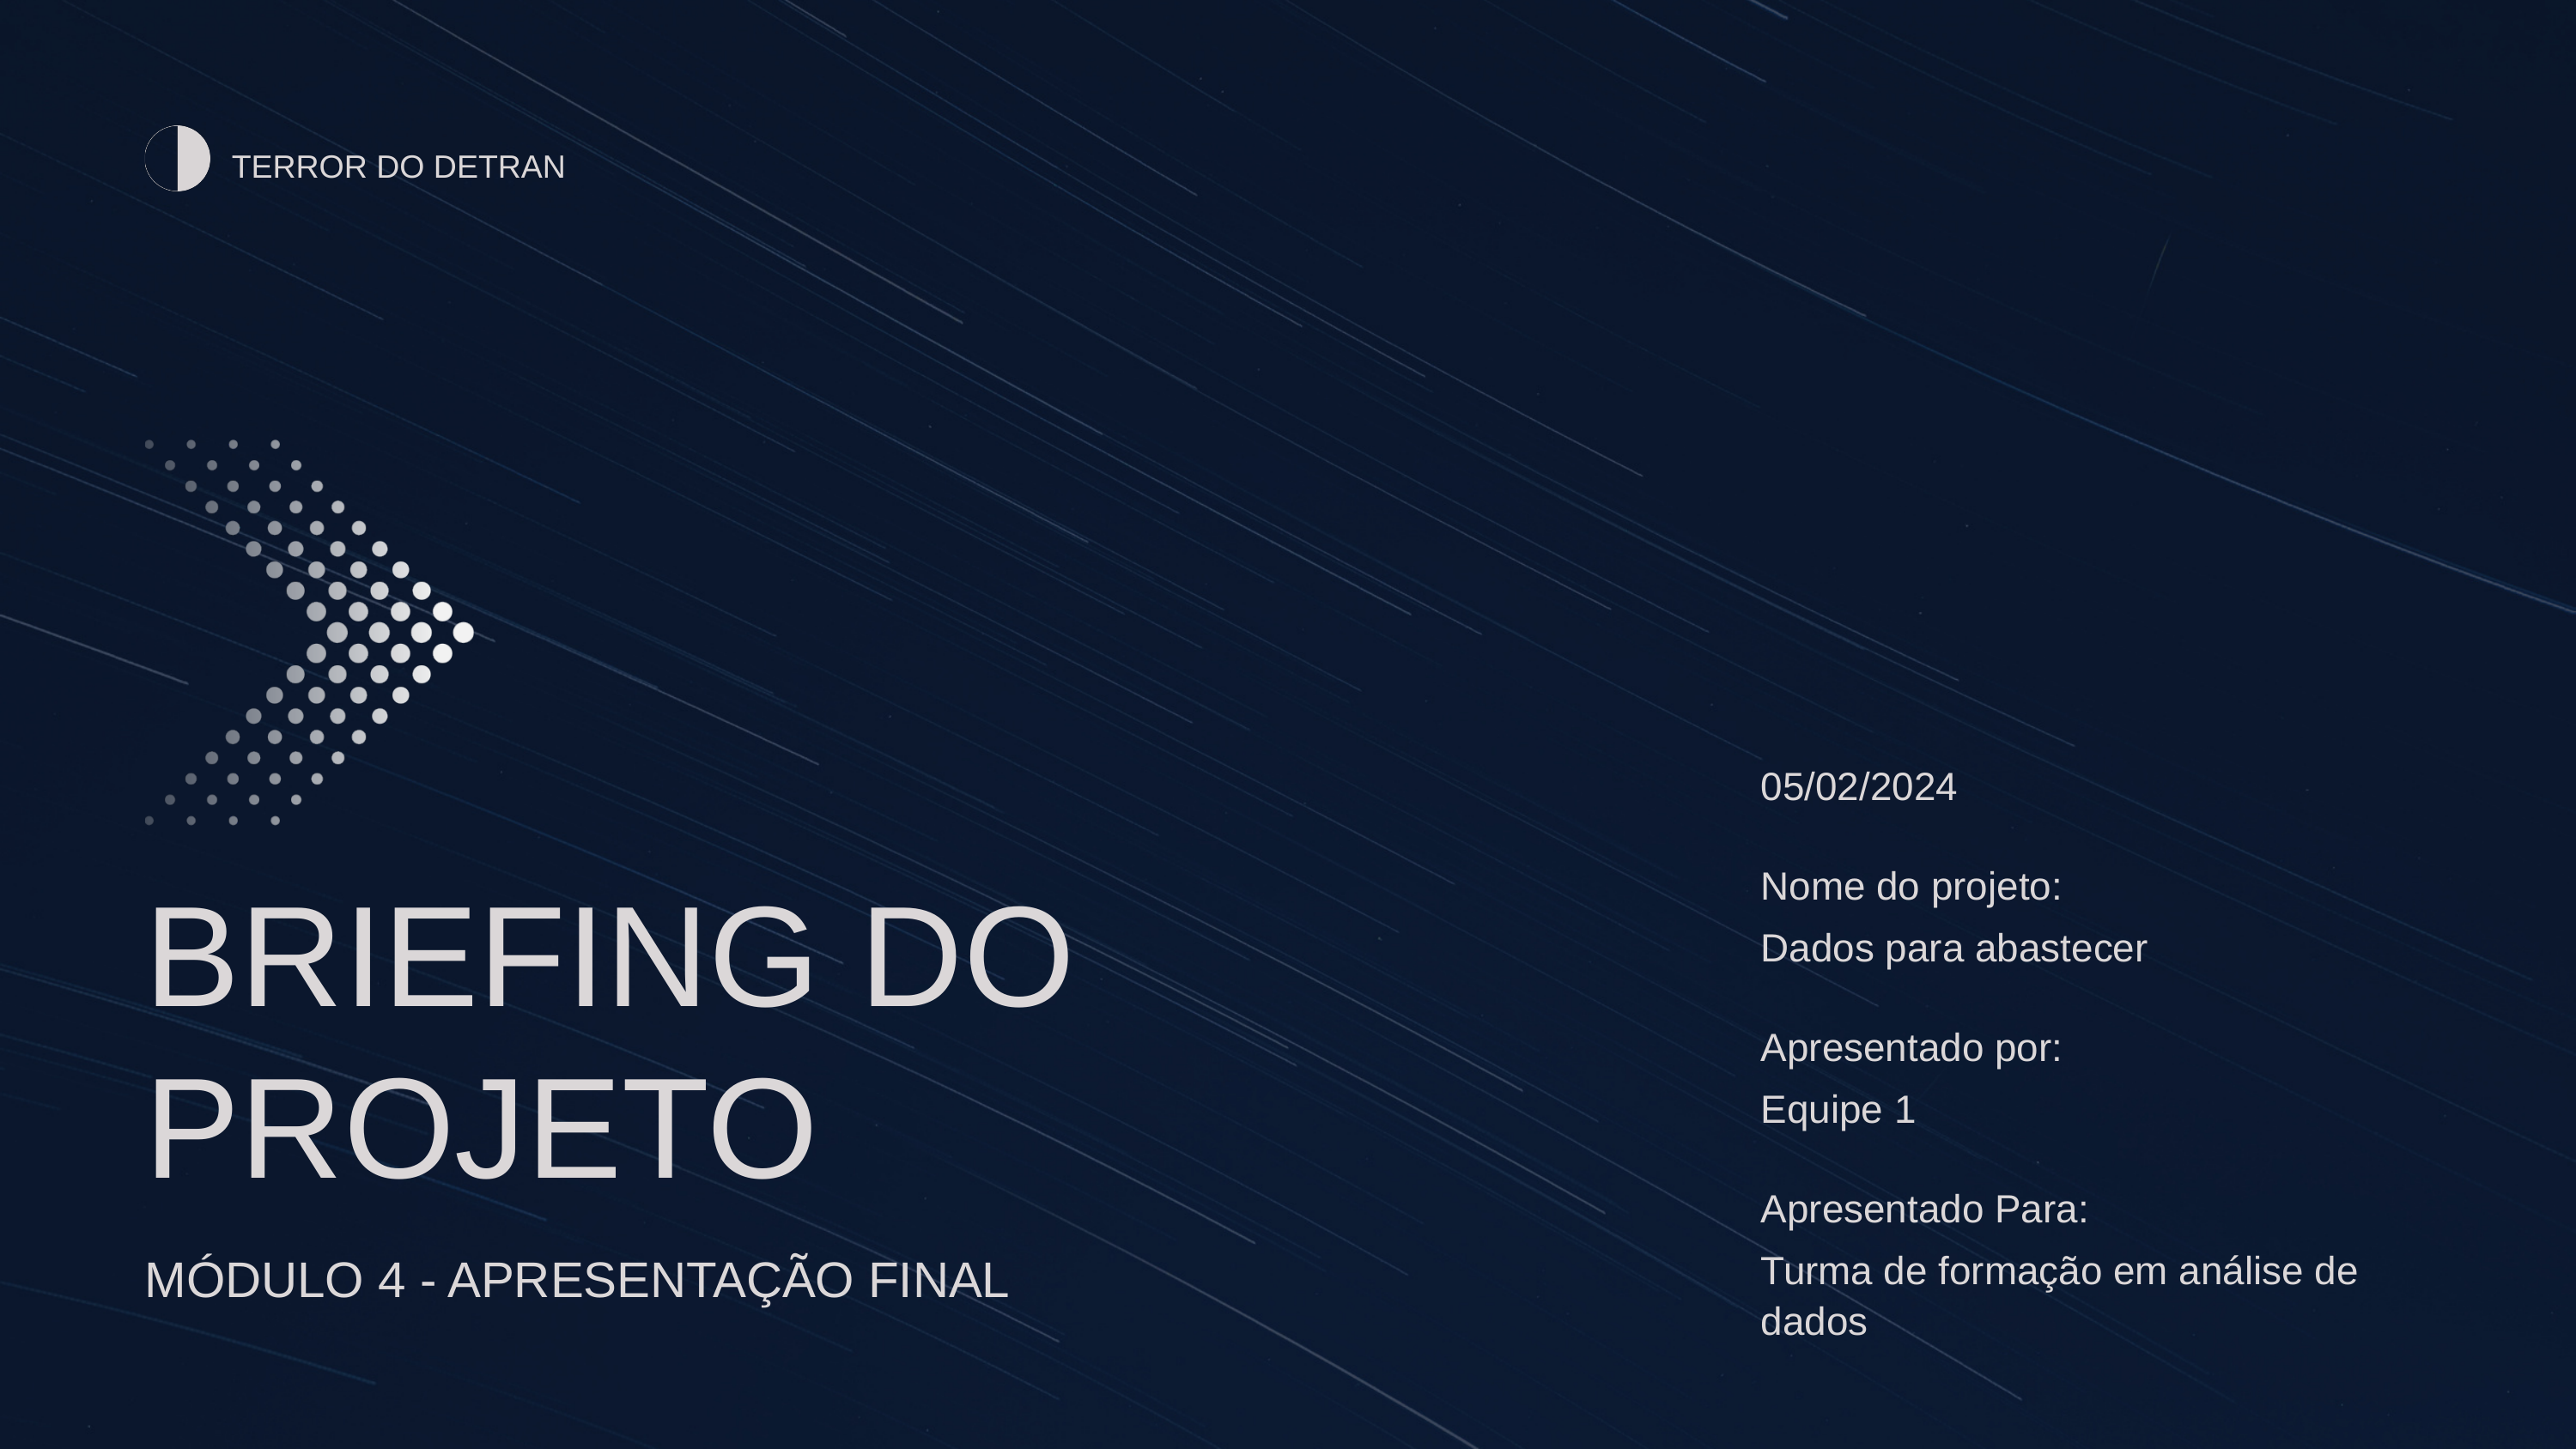

TERROR DO DETRAN

05/02/2024
Nome do projeto:
Dados para abastecer
BRIEFING DO
PROJETO
MÓDULO 4 - APRESENTAÇÃO FINAL
Apresentado por:
Equipe 1
Apresentado Para:
Turma de formação em análise de dados